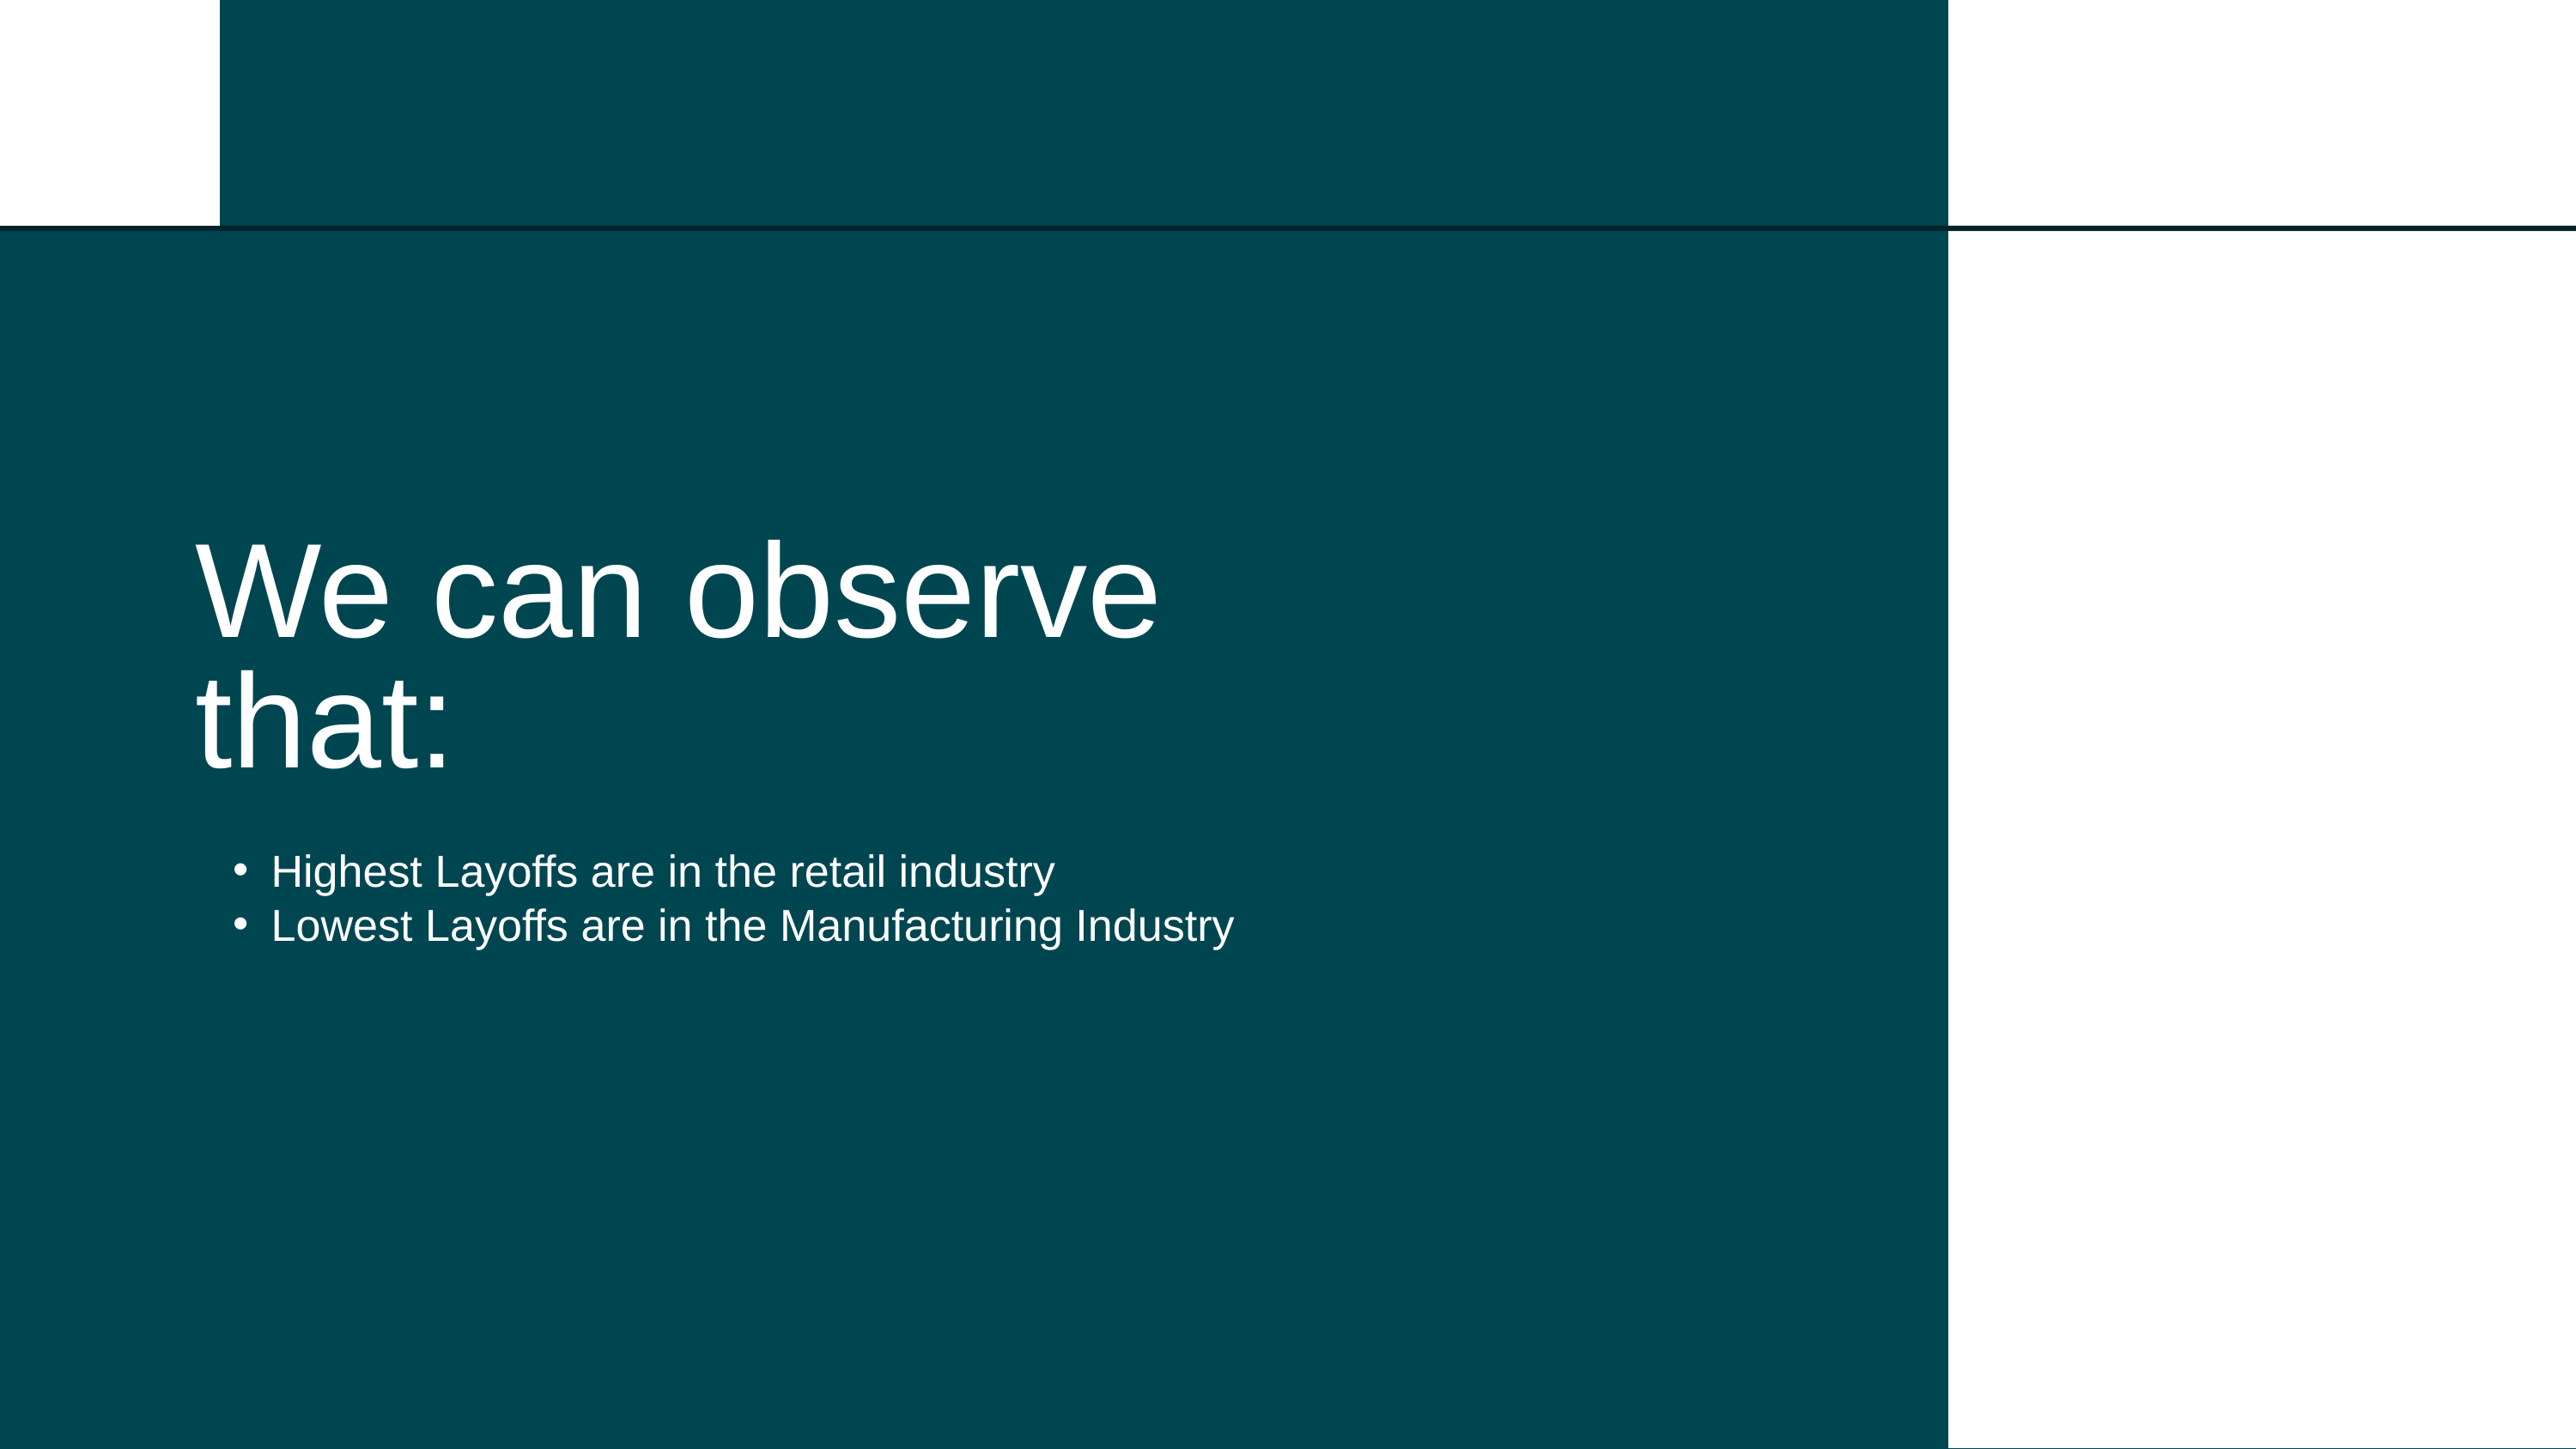

We can observe that:
Highest Layoffs are in the retail industry
Lowest Layoffs are in the Manufacturing Industry